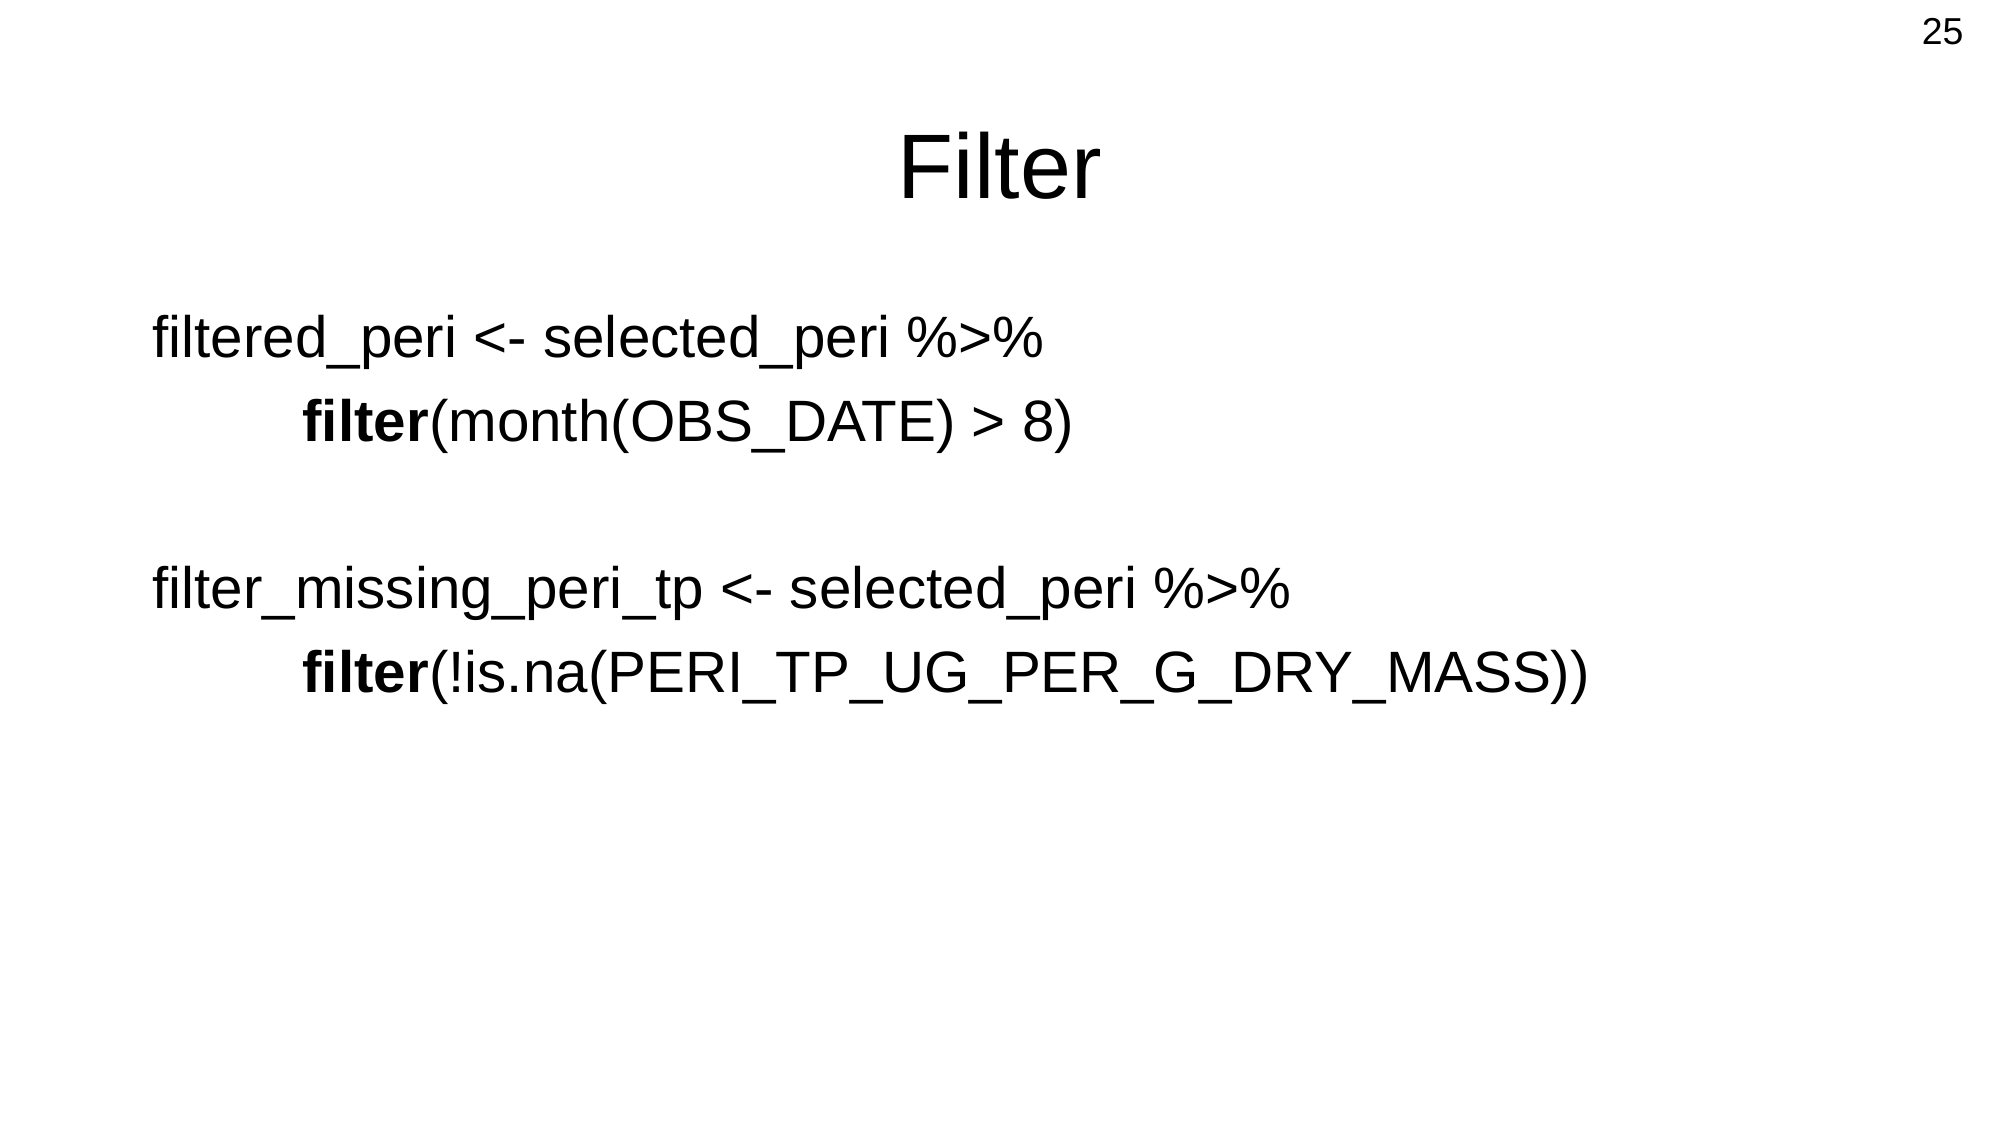

25
# Filter
filtered_peri <- selected_peri %>%
	filter(month(OBS_DATE) > 8)

filter_missing_peri_tp <- selected_peri %>%
	filter(!is.na(PERI_TP_UG_PER_G_DRY_MASS))